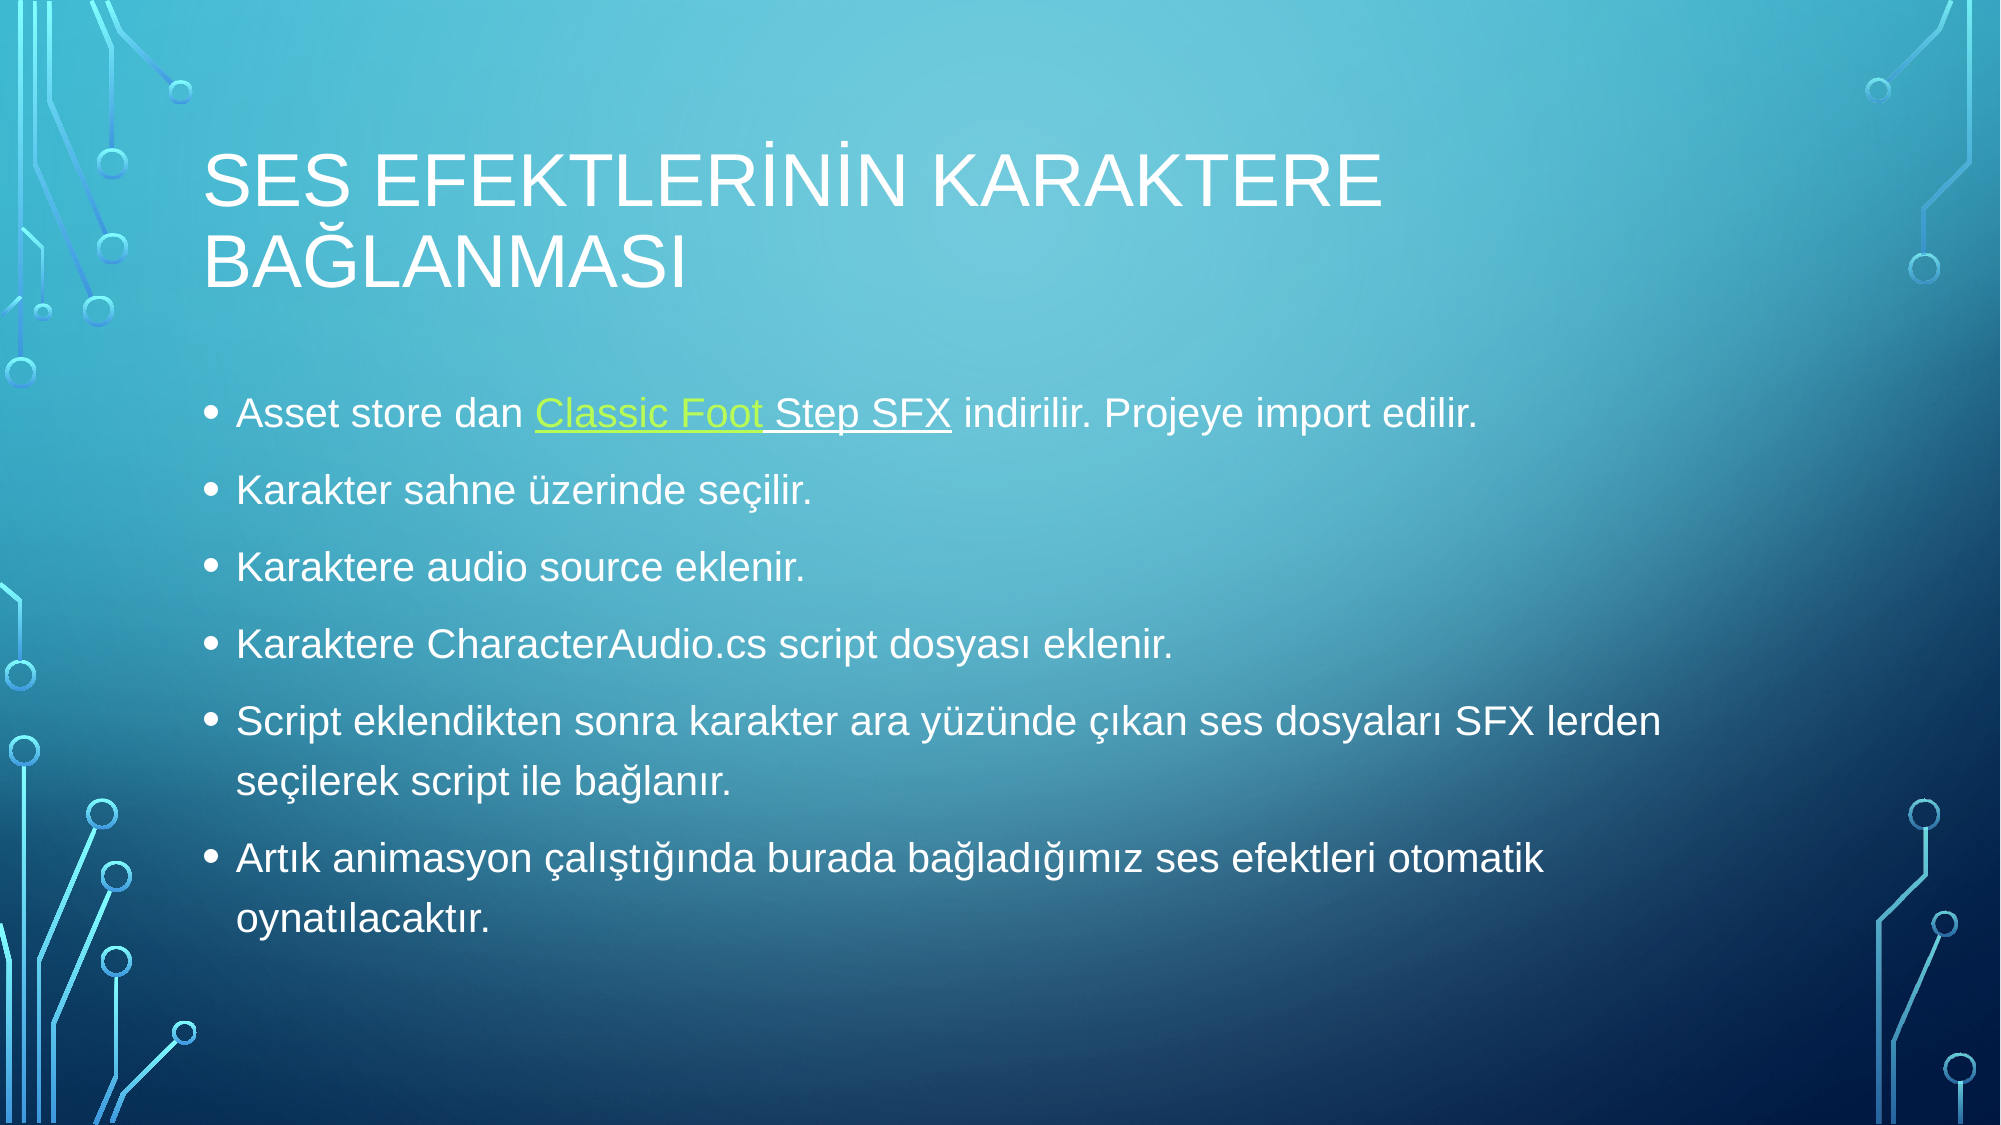

# Ses efektlerinin karaktere bağlanması
Asset store dan Classic Foot Step SFX indirilir. Projeye import edilir.
Karakter sahne üzerinde seçilir.
Karaktere audio source eklenir.
Karaktere CharacterAudio.cs script dosyası eklenir.
Script eklendikten sonra karakter ara yüzünde çıkan ses dosyaları SFX lerden seçilerek script ile bağlanır.
Artık animasyon çalıştığında burada bağladığımız ses efektleri otomatik oynatılacaktır.